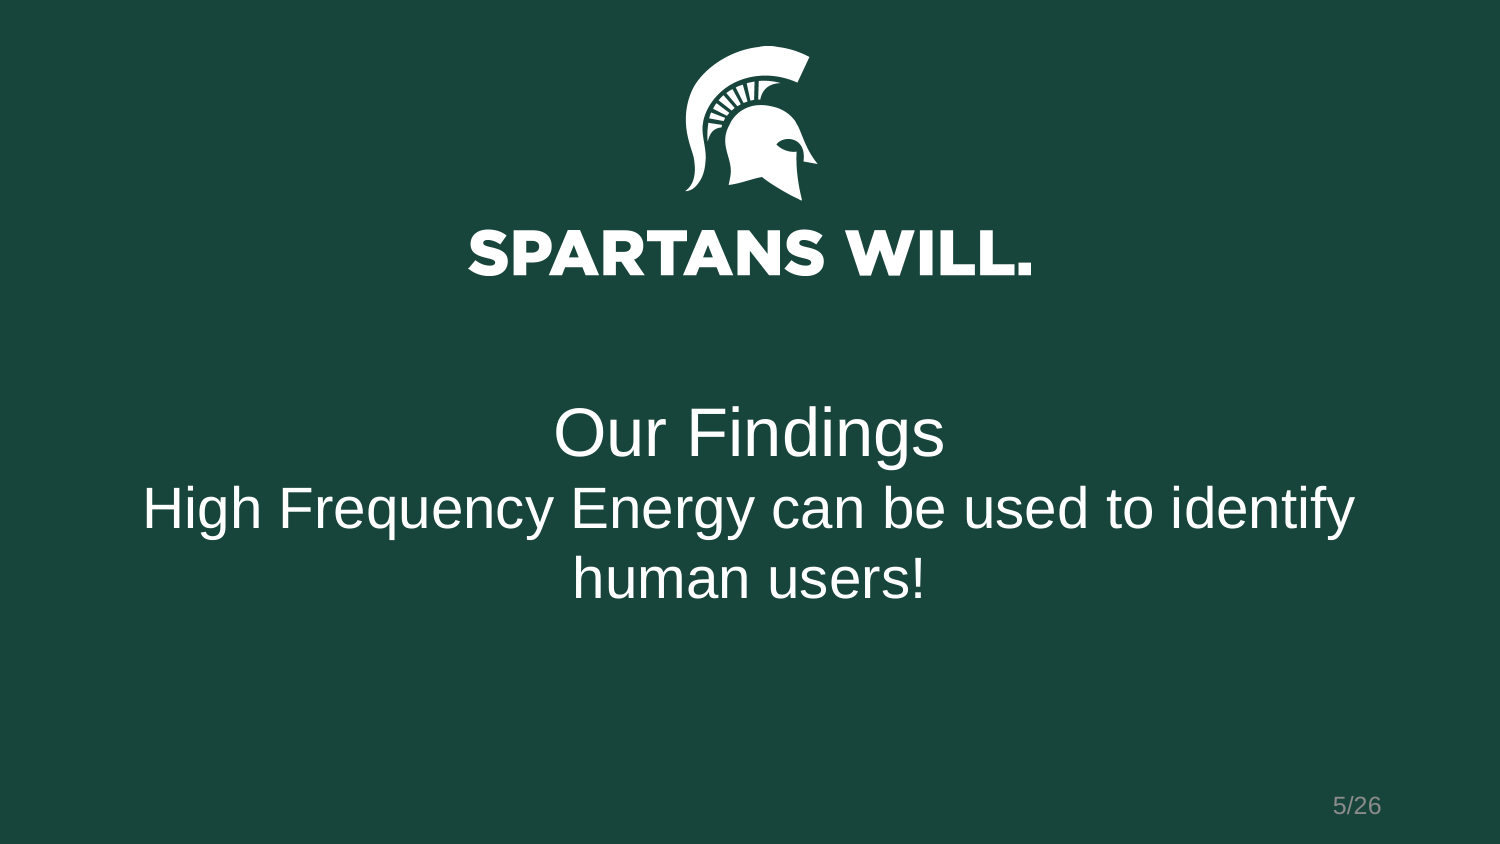

# Our Findings High Frequency Energy can be used to identify human users!
5/26